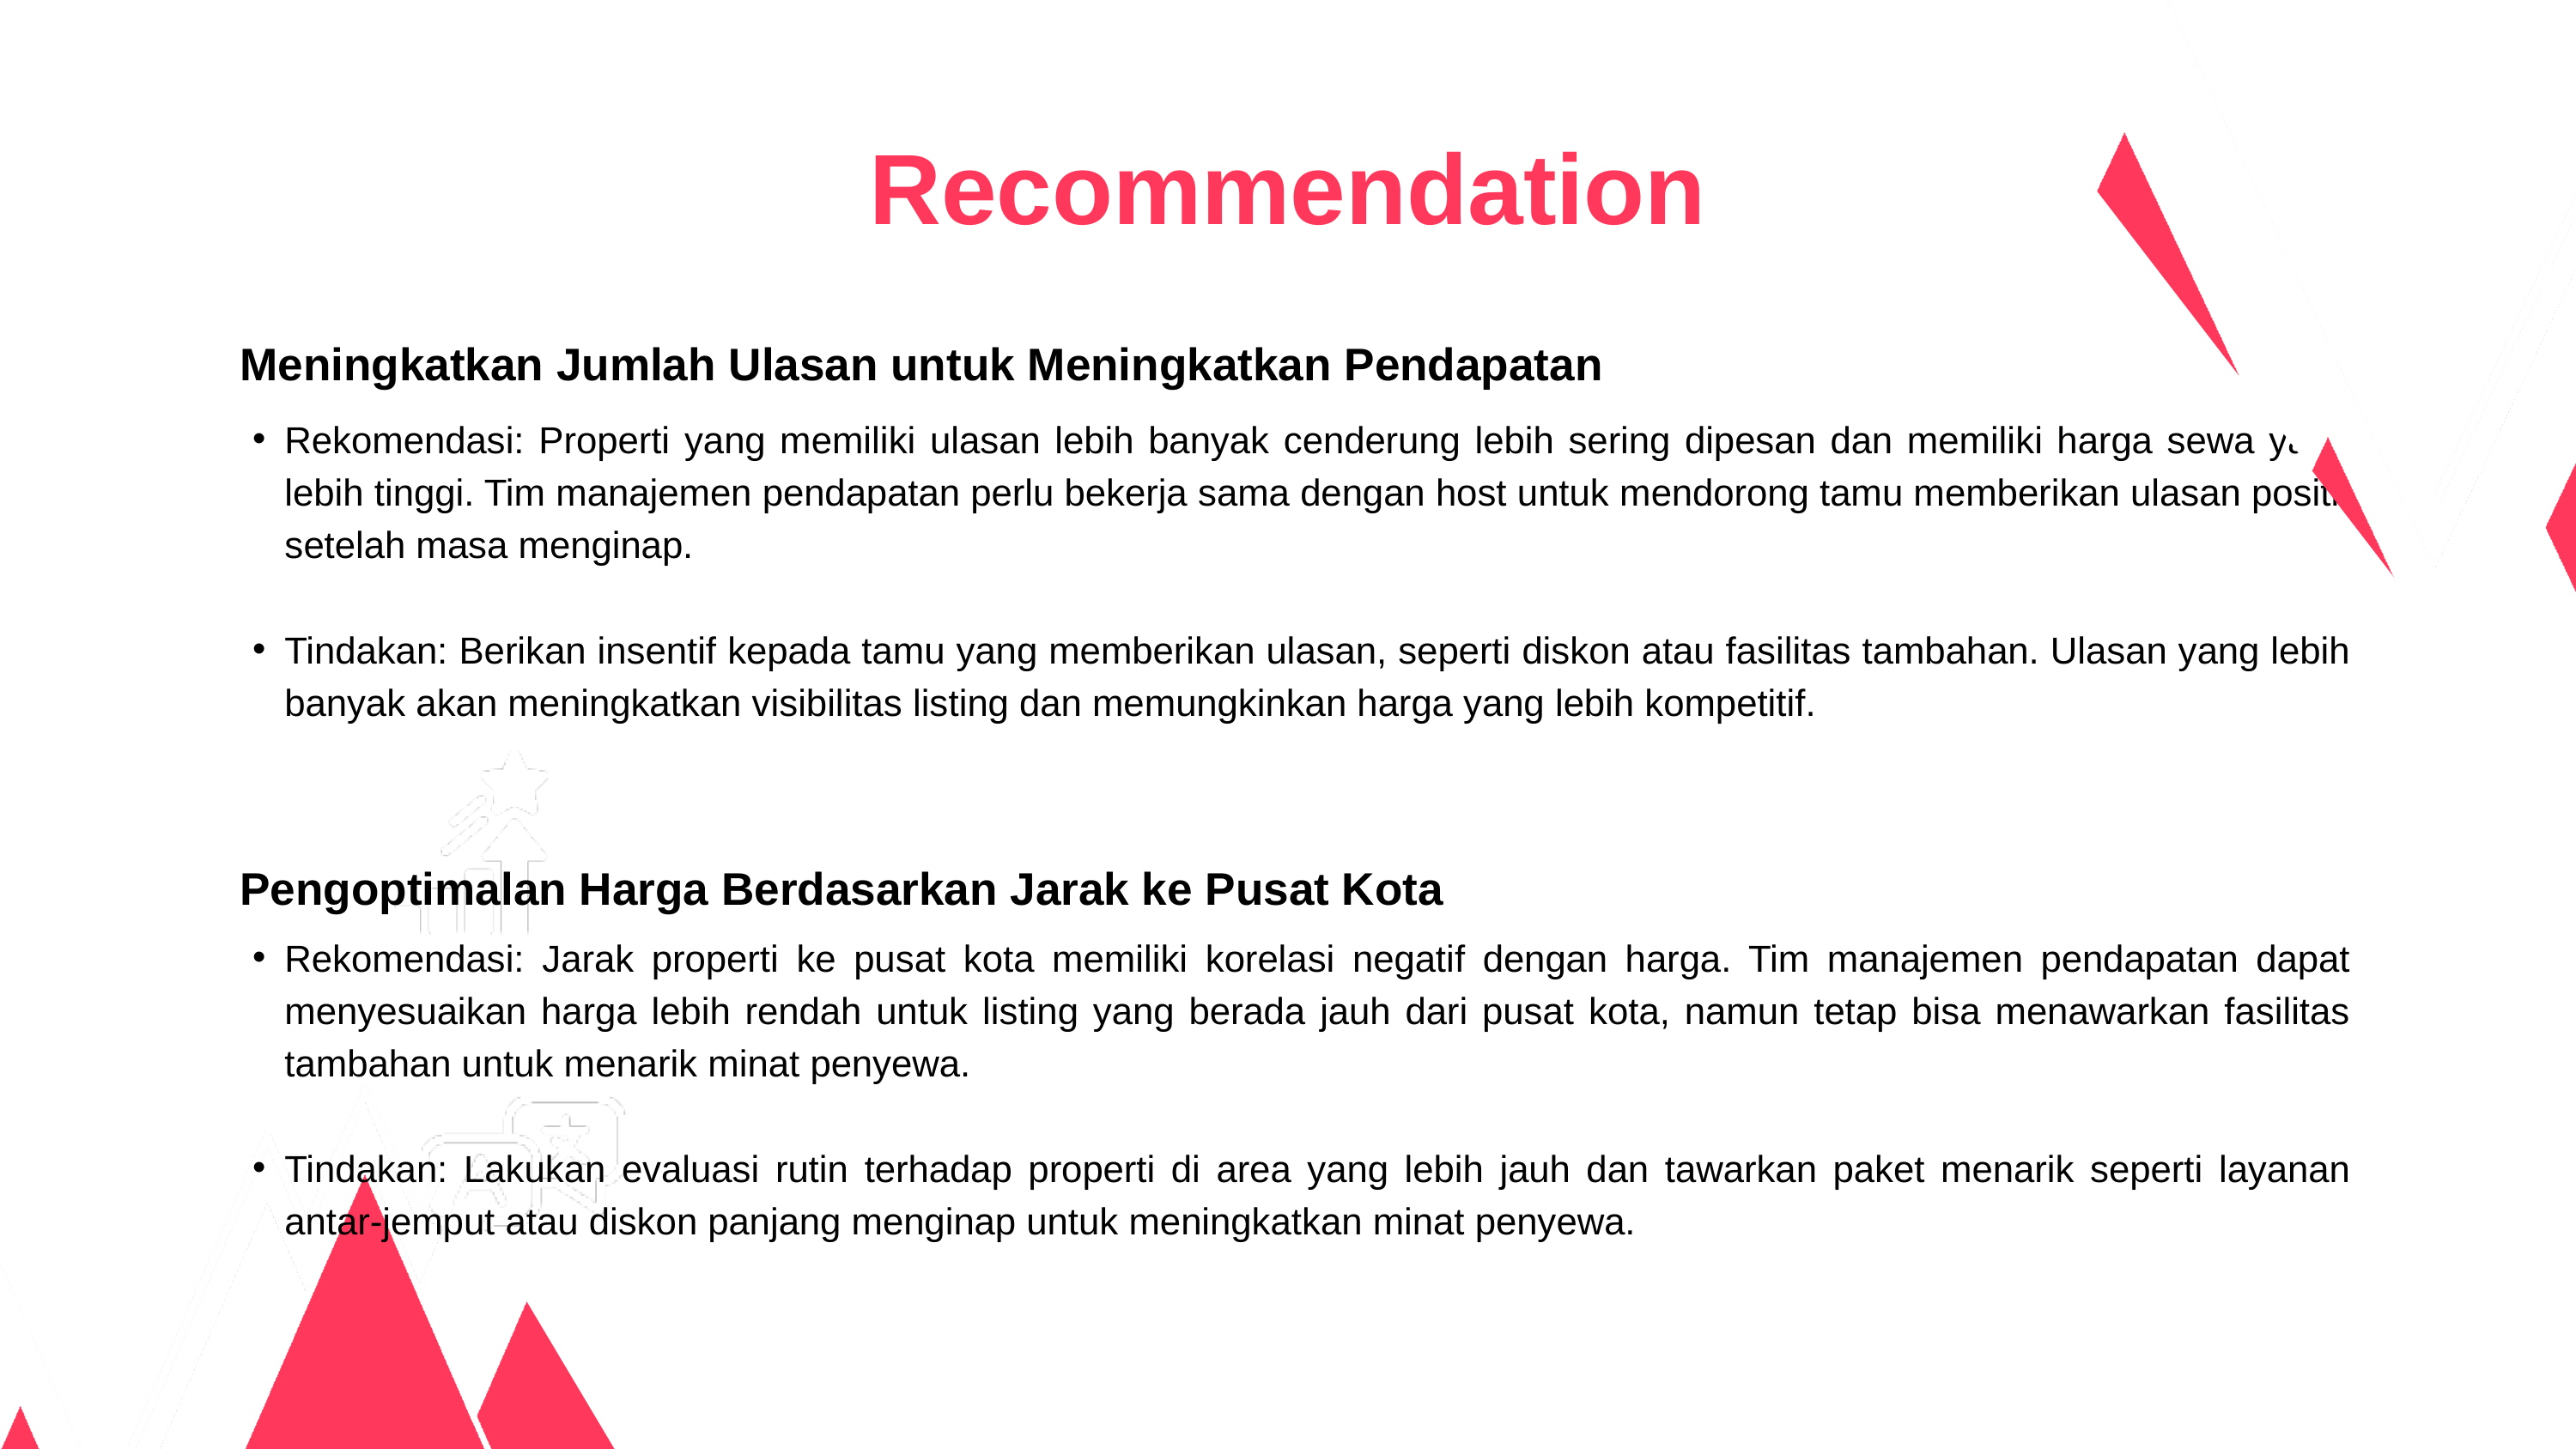

Recommendation
Meningkatkan Jumlah Ulasan untuk Meningkatkan Pendapatan
Rekomendasi: Properti yang memiliki ulasan lebih banyak cenderung lebih sering dipesan dan memiliki harga sewa yang lebih tinggi. Tim manajemen pendapatan perlu bekerja sama dengan host untuk mendorong tamu memberikan ulasan positif setelah masa menginap.

Tindakan: Berikan insentif kepada tamu yang memberikan ulasan, seperti diskon atau fasilitas tambahan. Ulasan yang lebih banyak akan meningkatkan visibilitas listing dan memungkinkan harga yang lebih kompetitif.

Pengoptimalan Harga Berdasarkan Jarak ke Pusat Kota
Rekomendasi: Jarak properti ke pusat kota memiliki korelasi negatif dengan harga. Tim manajemen pendapatan dapat menyesuaikan harga lebih rendah untuk listing yang berada jauh dari pusat kota, namun tetap bisa menawarkan fasilitas tambahan untuk menarik minat penyewa.

Tindakan: Lakukan evaluasi rutin terhadap properti di area yang lebih jauh dan tawarkan paket menarik seperti layanan antar-jemput atau diskon panjang menginap untuk meningkatkan minat penyewa.